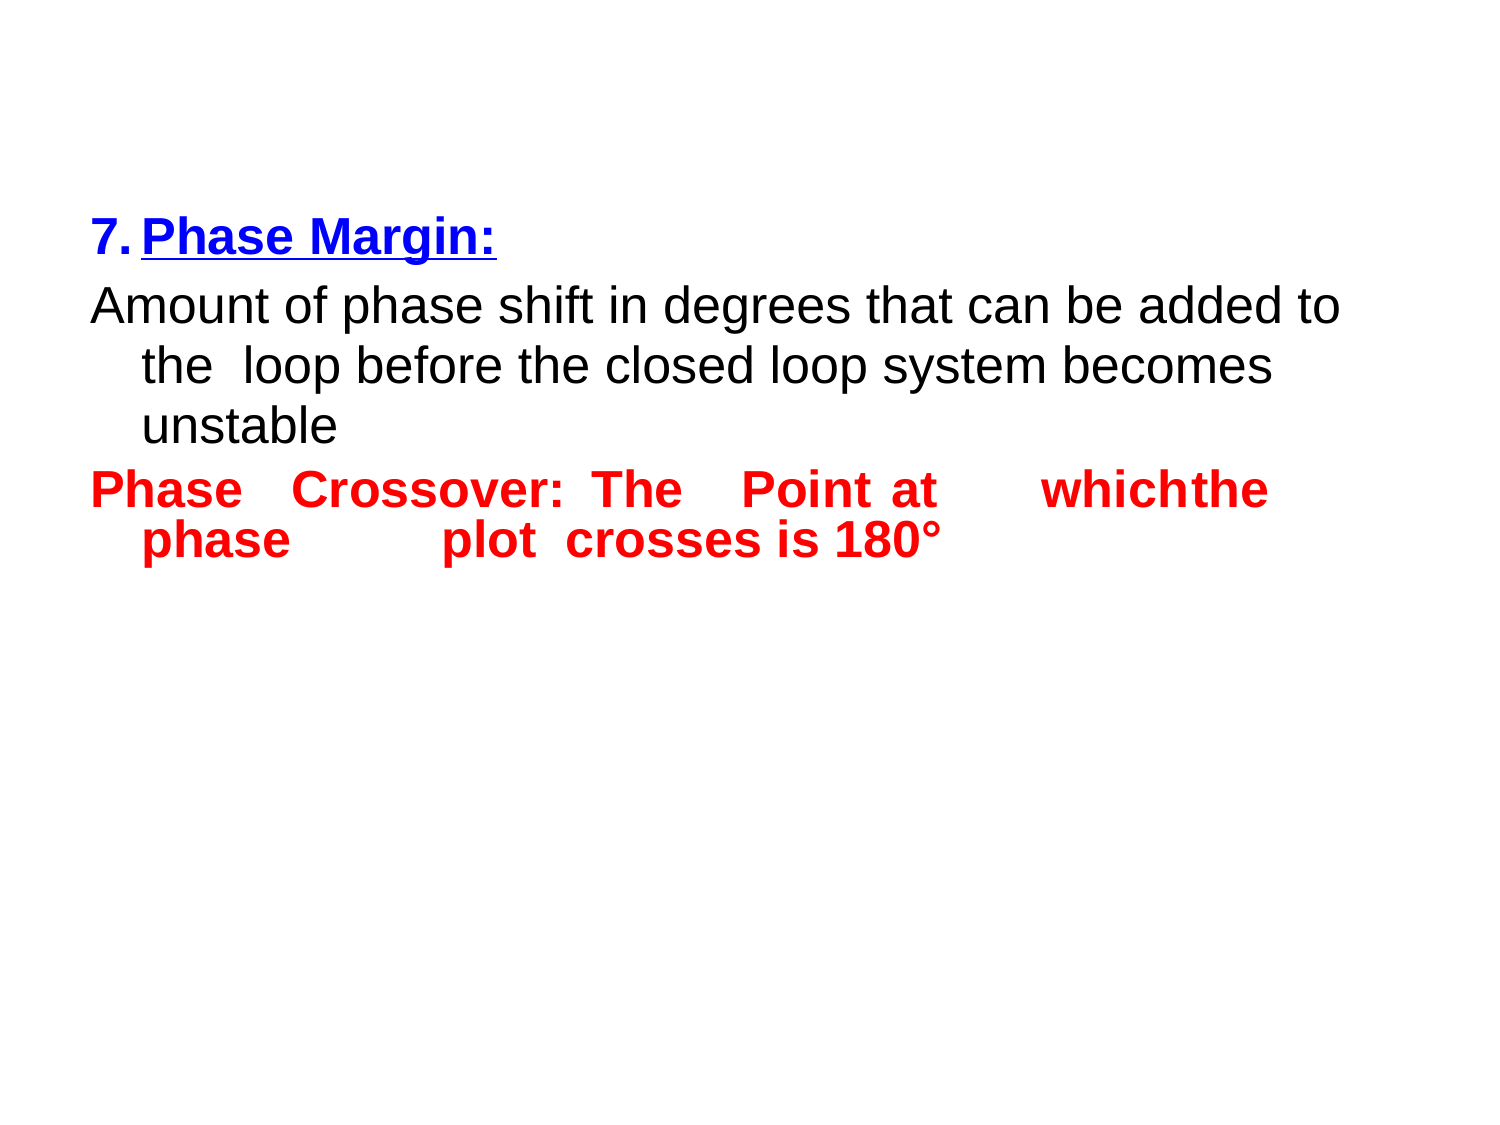

Phase Margin:
Amount of phase shift in degrees that can be added to the  loop before the closed loop system becomes unstable
Phase	Crossover:	The	Point	at	which	the	phase	plot  crosses is 180°